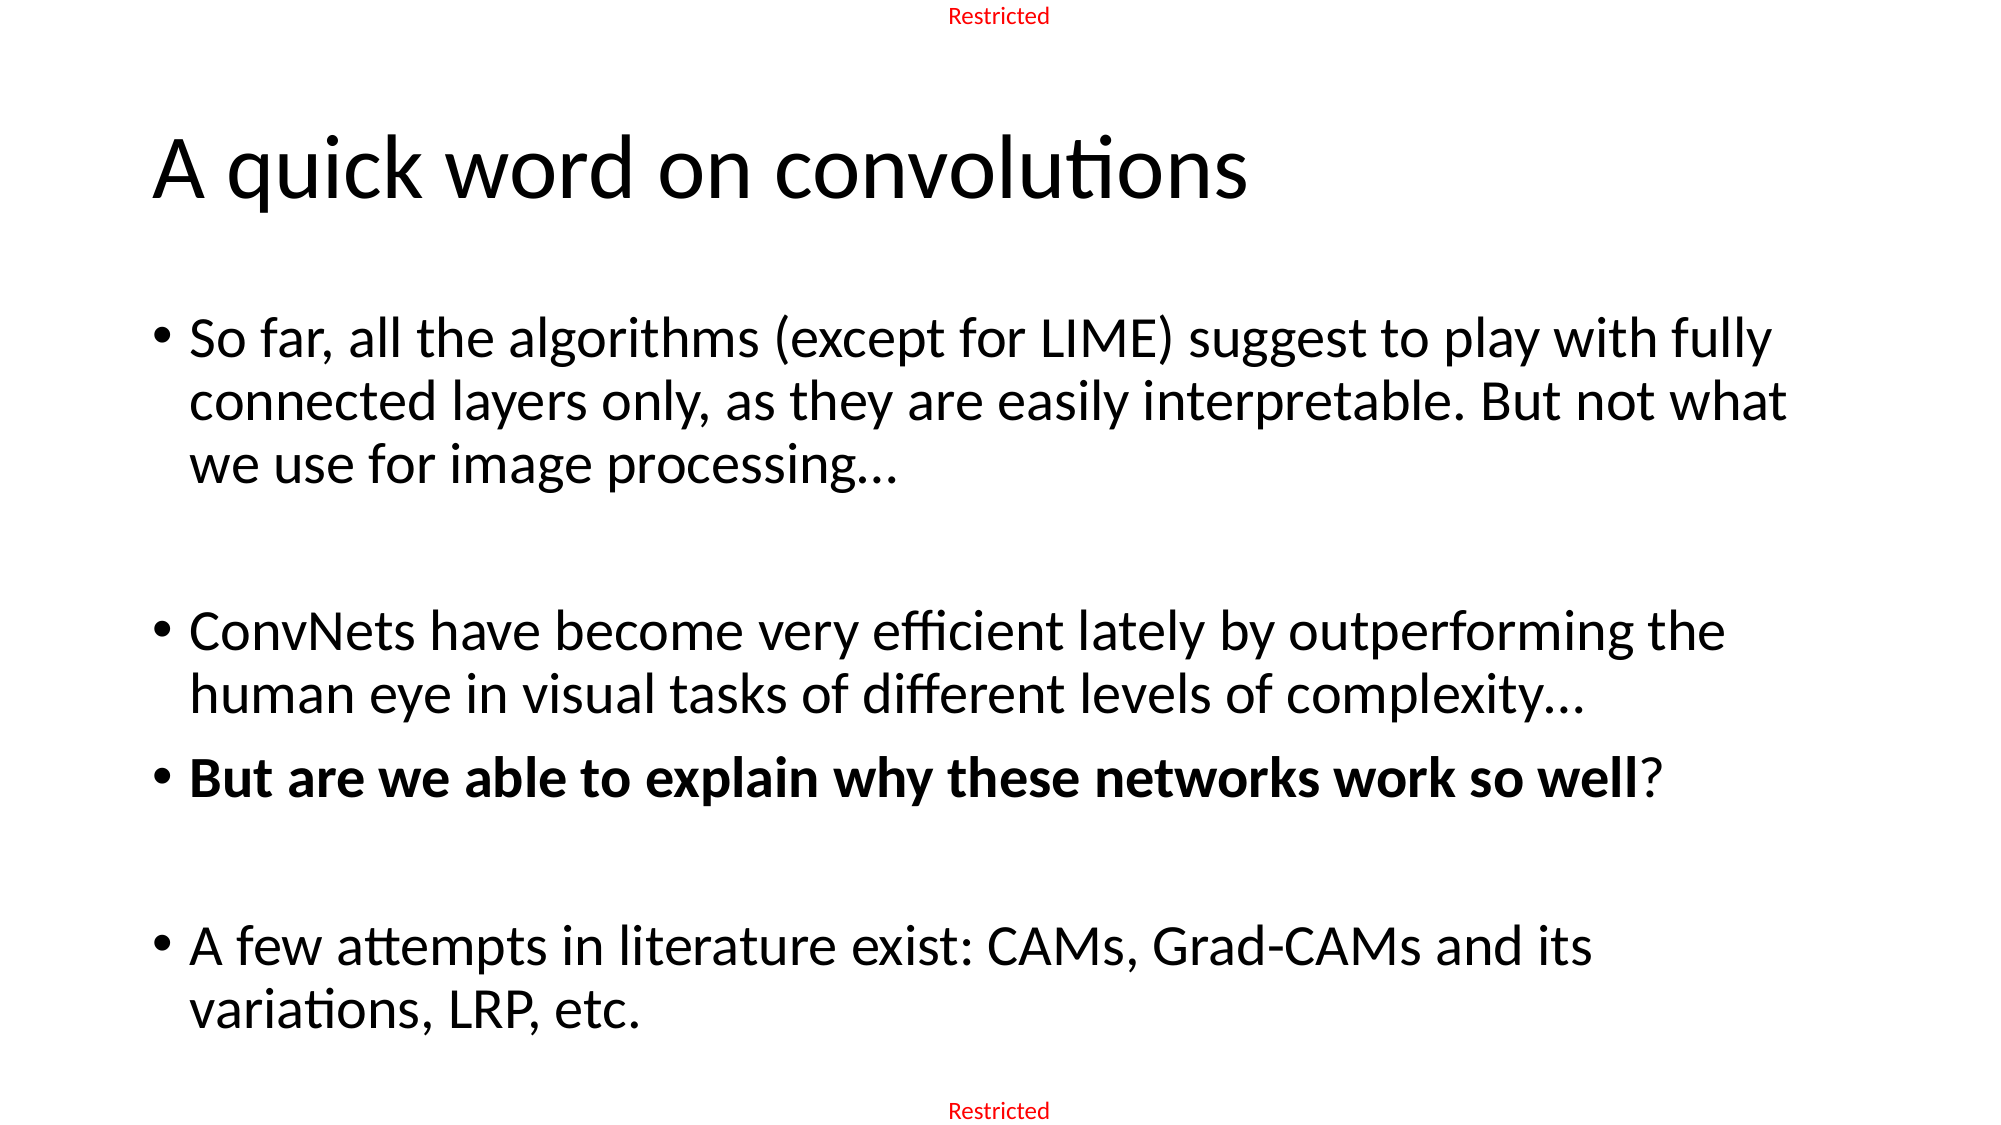

# A quick word on convolutions
So far, all the algorithms (except for LIME) suggest to play with fully connected layers only, as they are easily interpretable. But not what we use for image processing…

ConvNets have become very efficient lately by outperforming the human eye in visual tasks of different levels of complexity…
But are we able to explain why these networks work so well?

A few attempts in literature exist: CAMs, Grad-CAMs and its variations, LRP, etc.